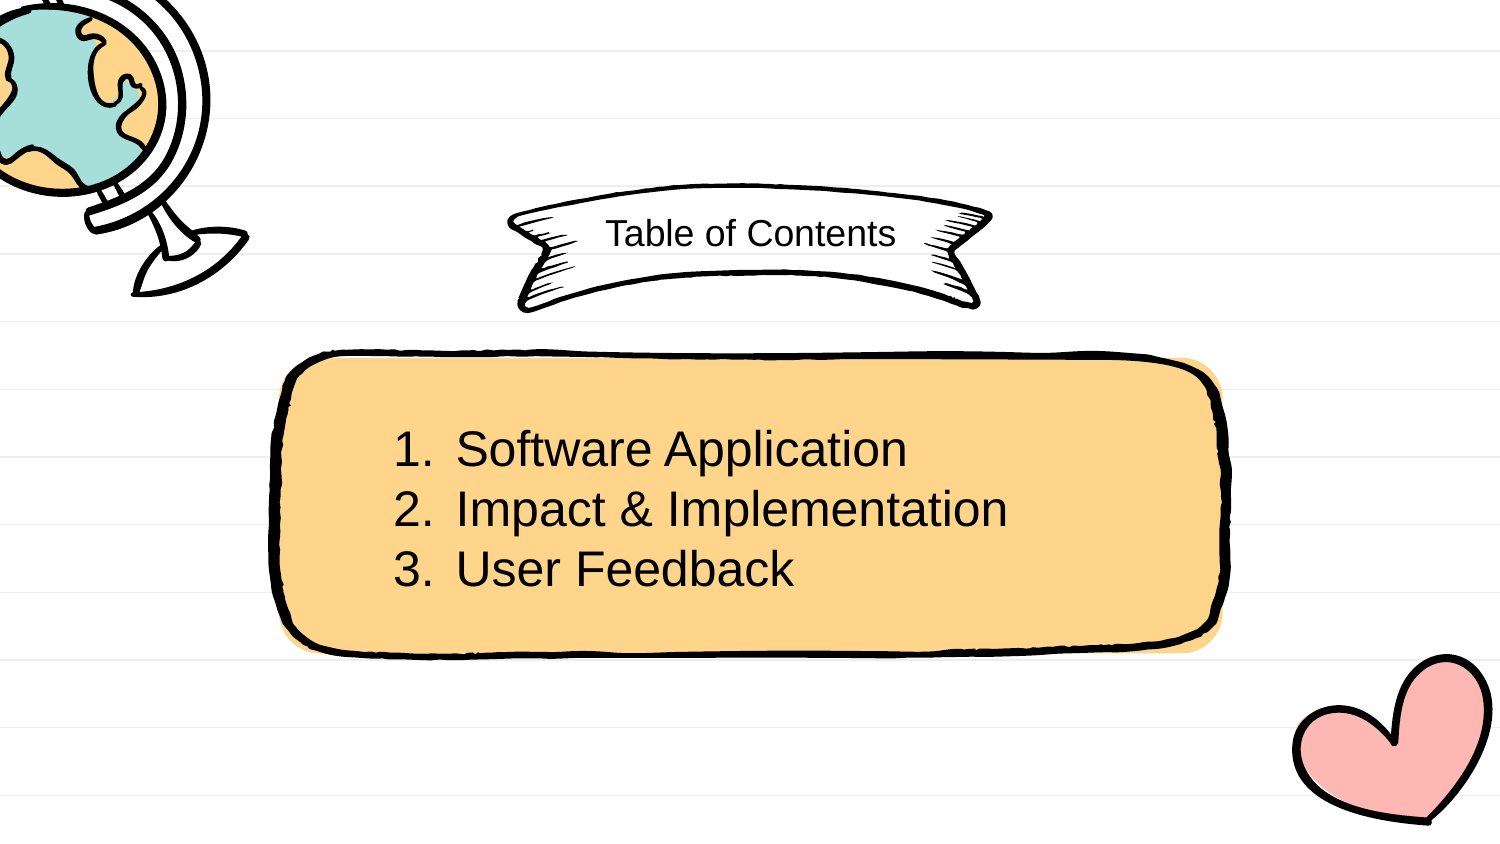

# Table of Contents

Software Application
Impact & Implementation
User Feedback